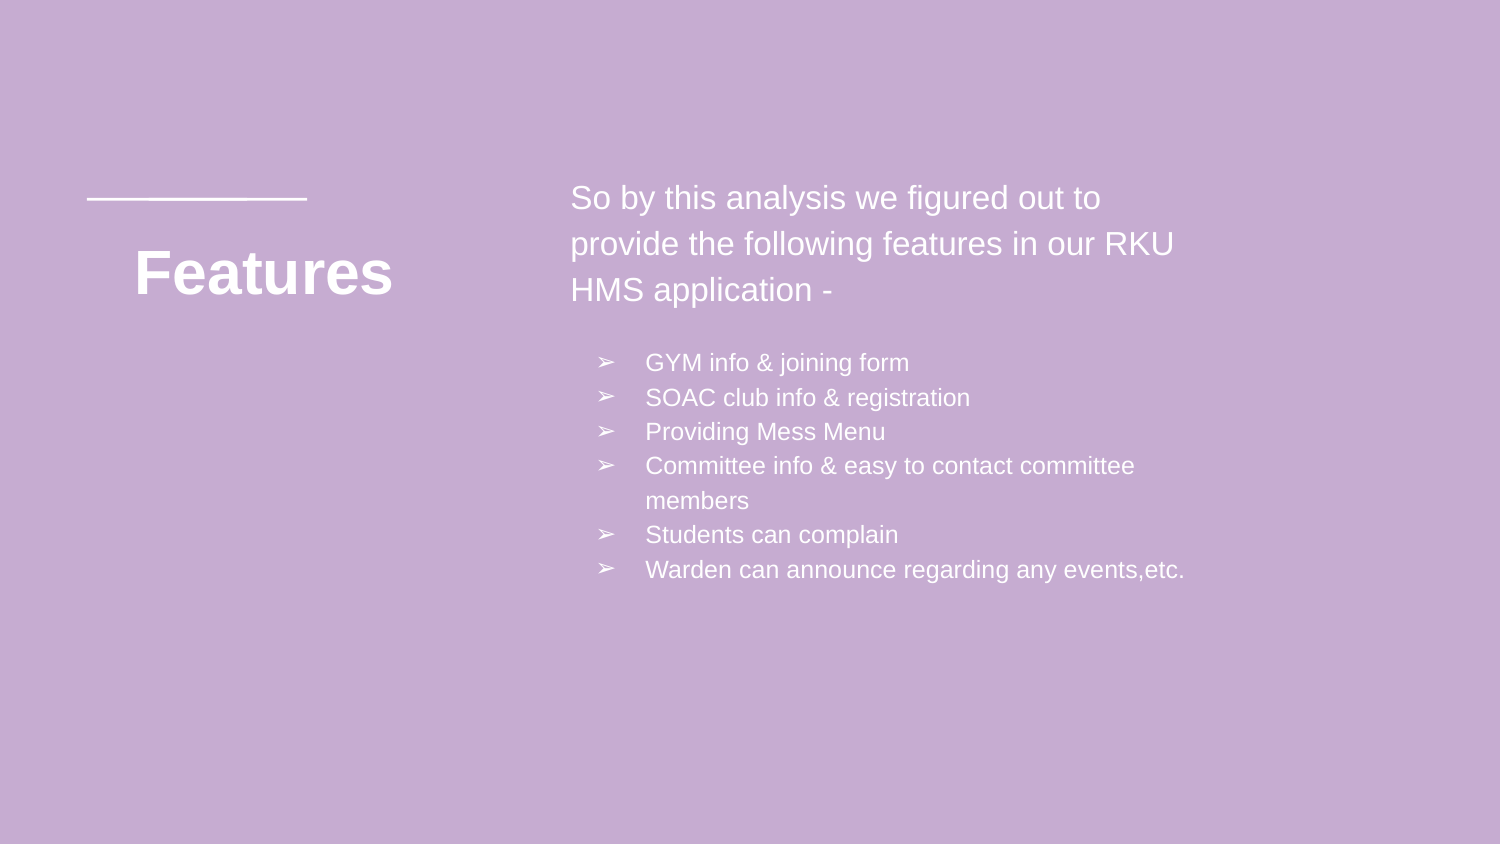

So by this analysis we figured out to provide the following features in our RKU HMS application -

GYM info & joining form
SOAC club info & registration
Providing Mess Menu
Committee info & easy to contact committee members
Students can complain
Warden can announce regarding any events,etc.

# Features